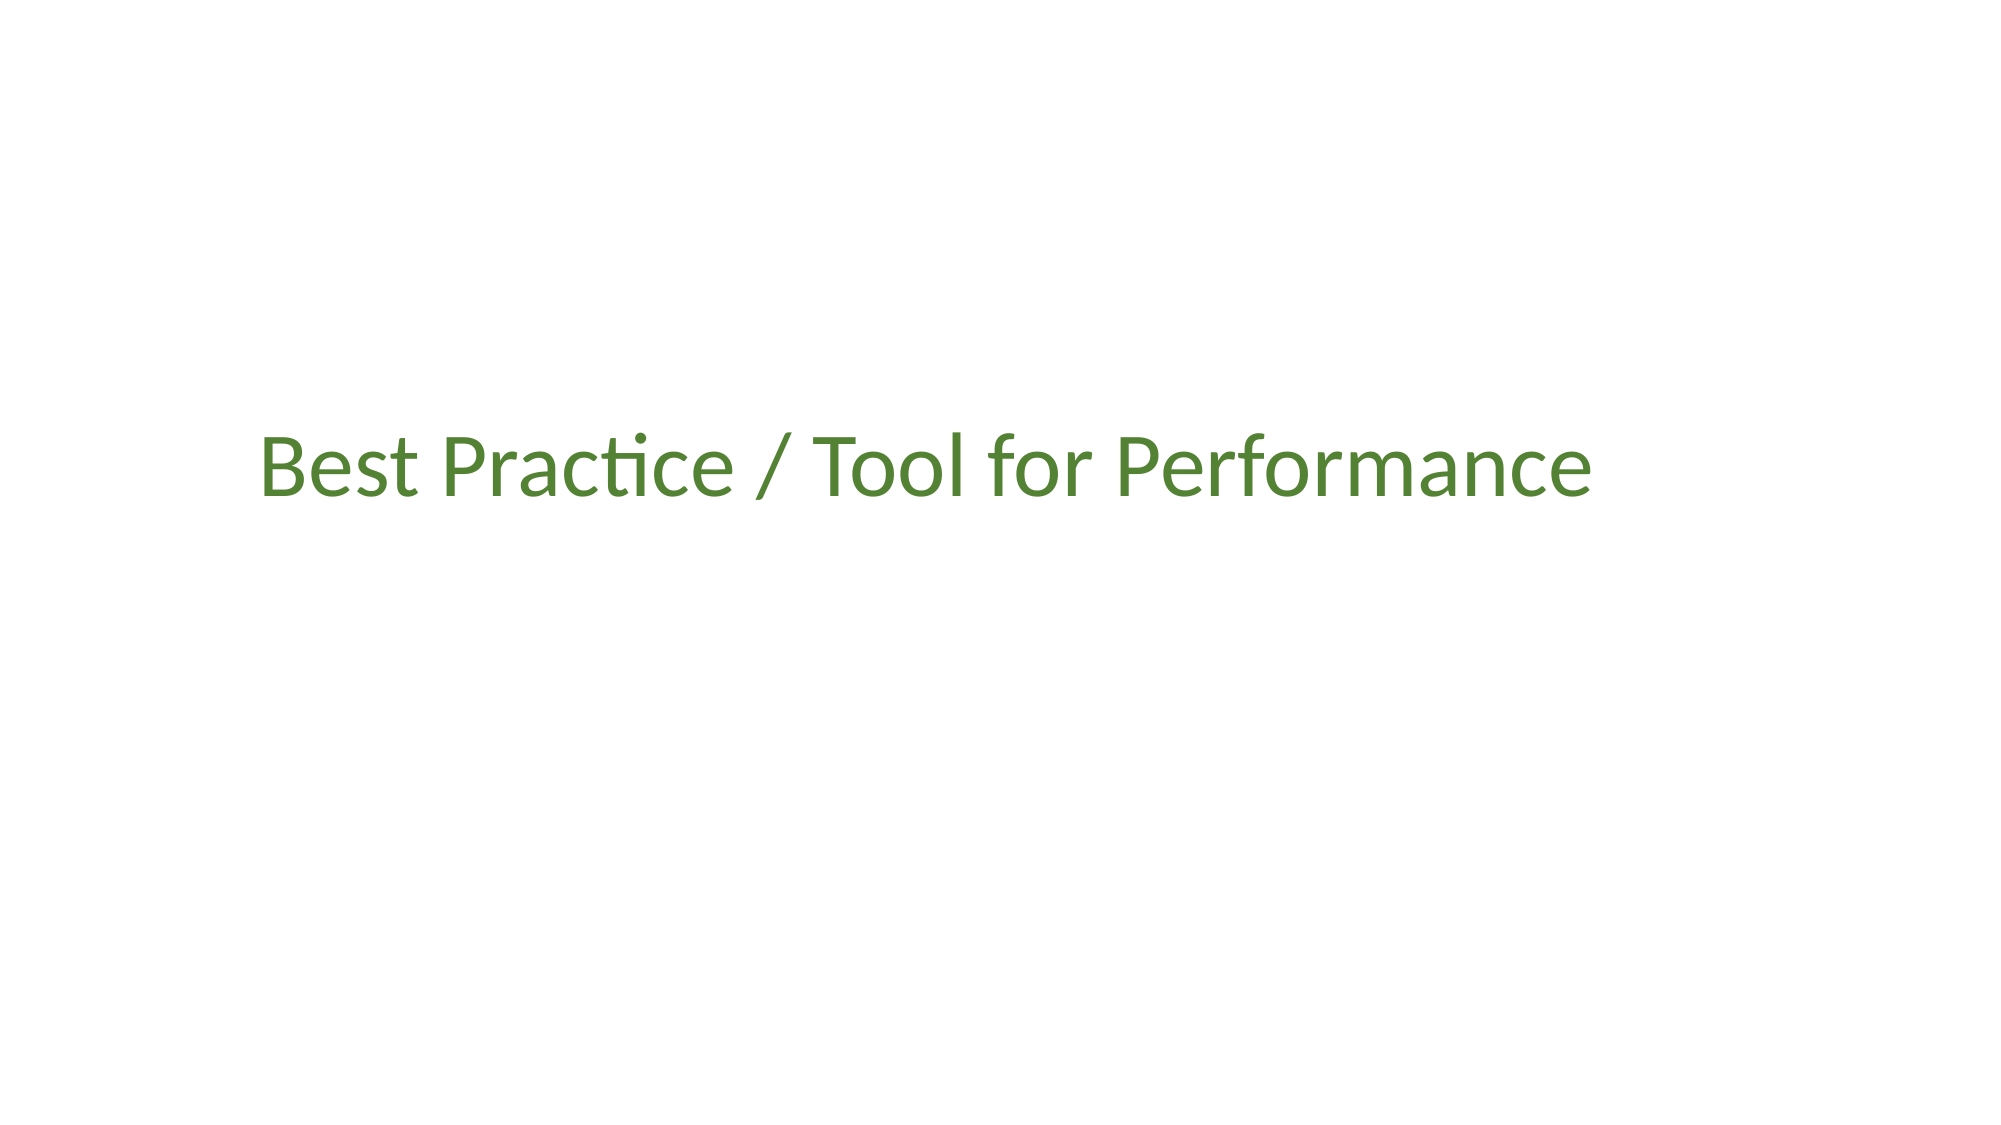

# Best Practice / Tool for Performance